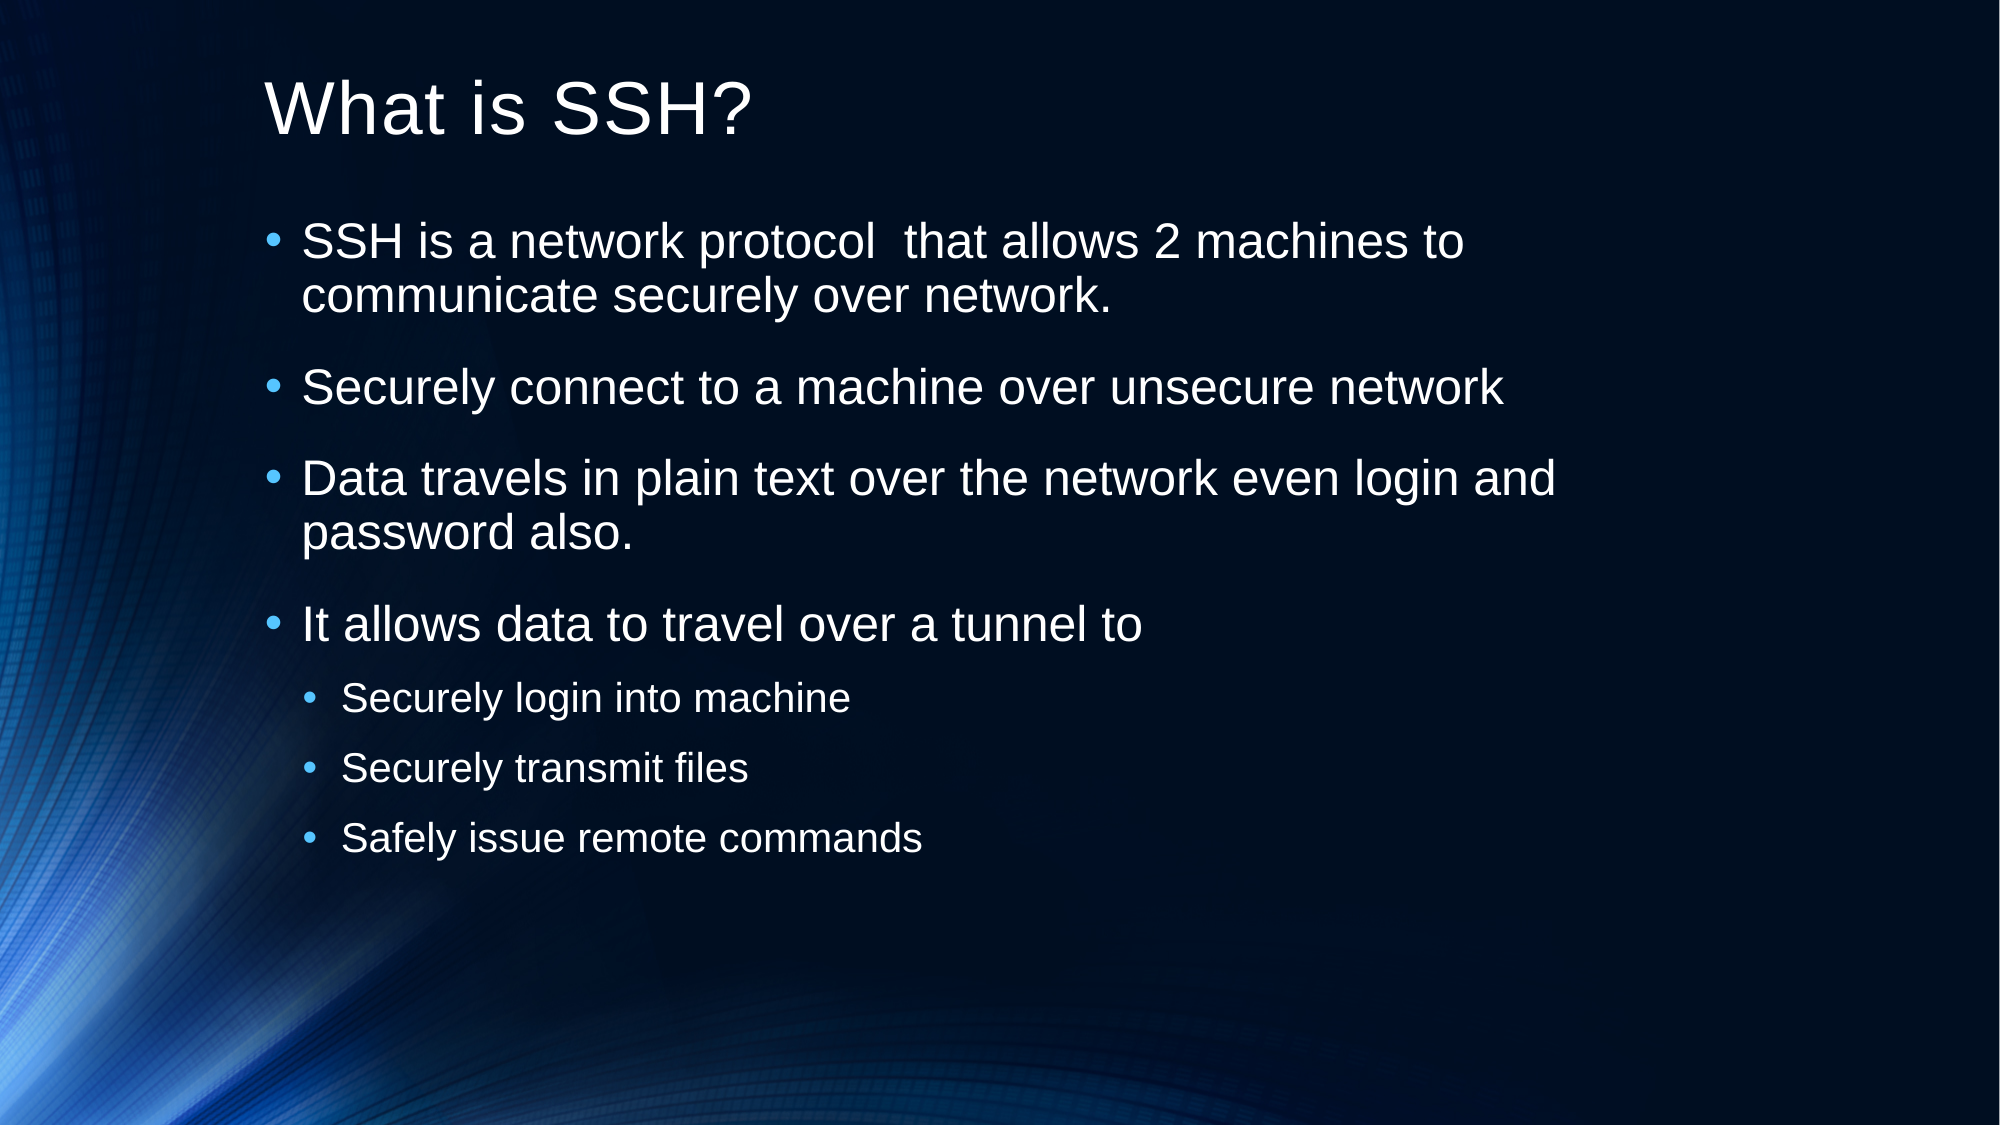

# What is SSH?
SSH is a network protocol  that allows 2 machines to communicate securely over network.
Securely connect to a machine over unsecure network
Data travels in plain text over the network even login and password also.
It allows data to travel over a tunnel to
Securely login into machine
Securely transmit files
Safely issue remote commands